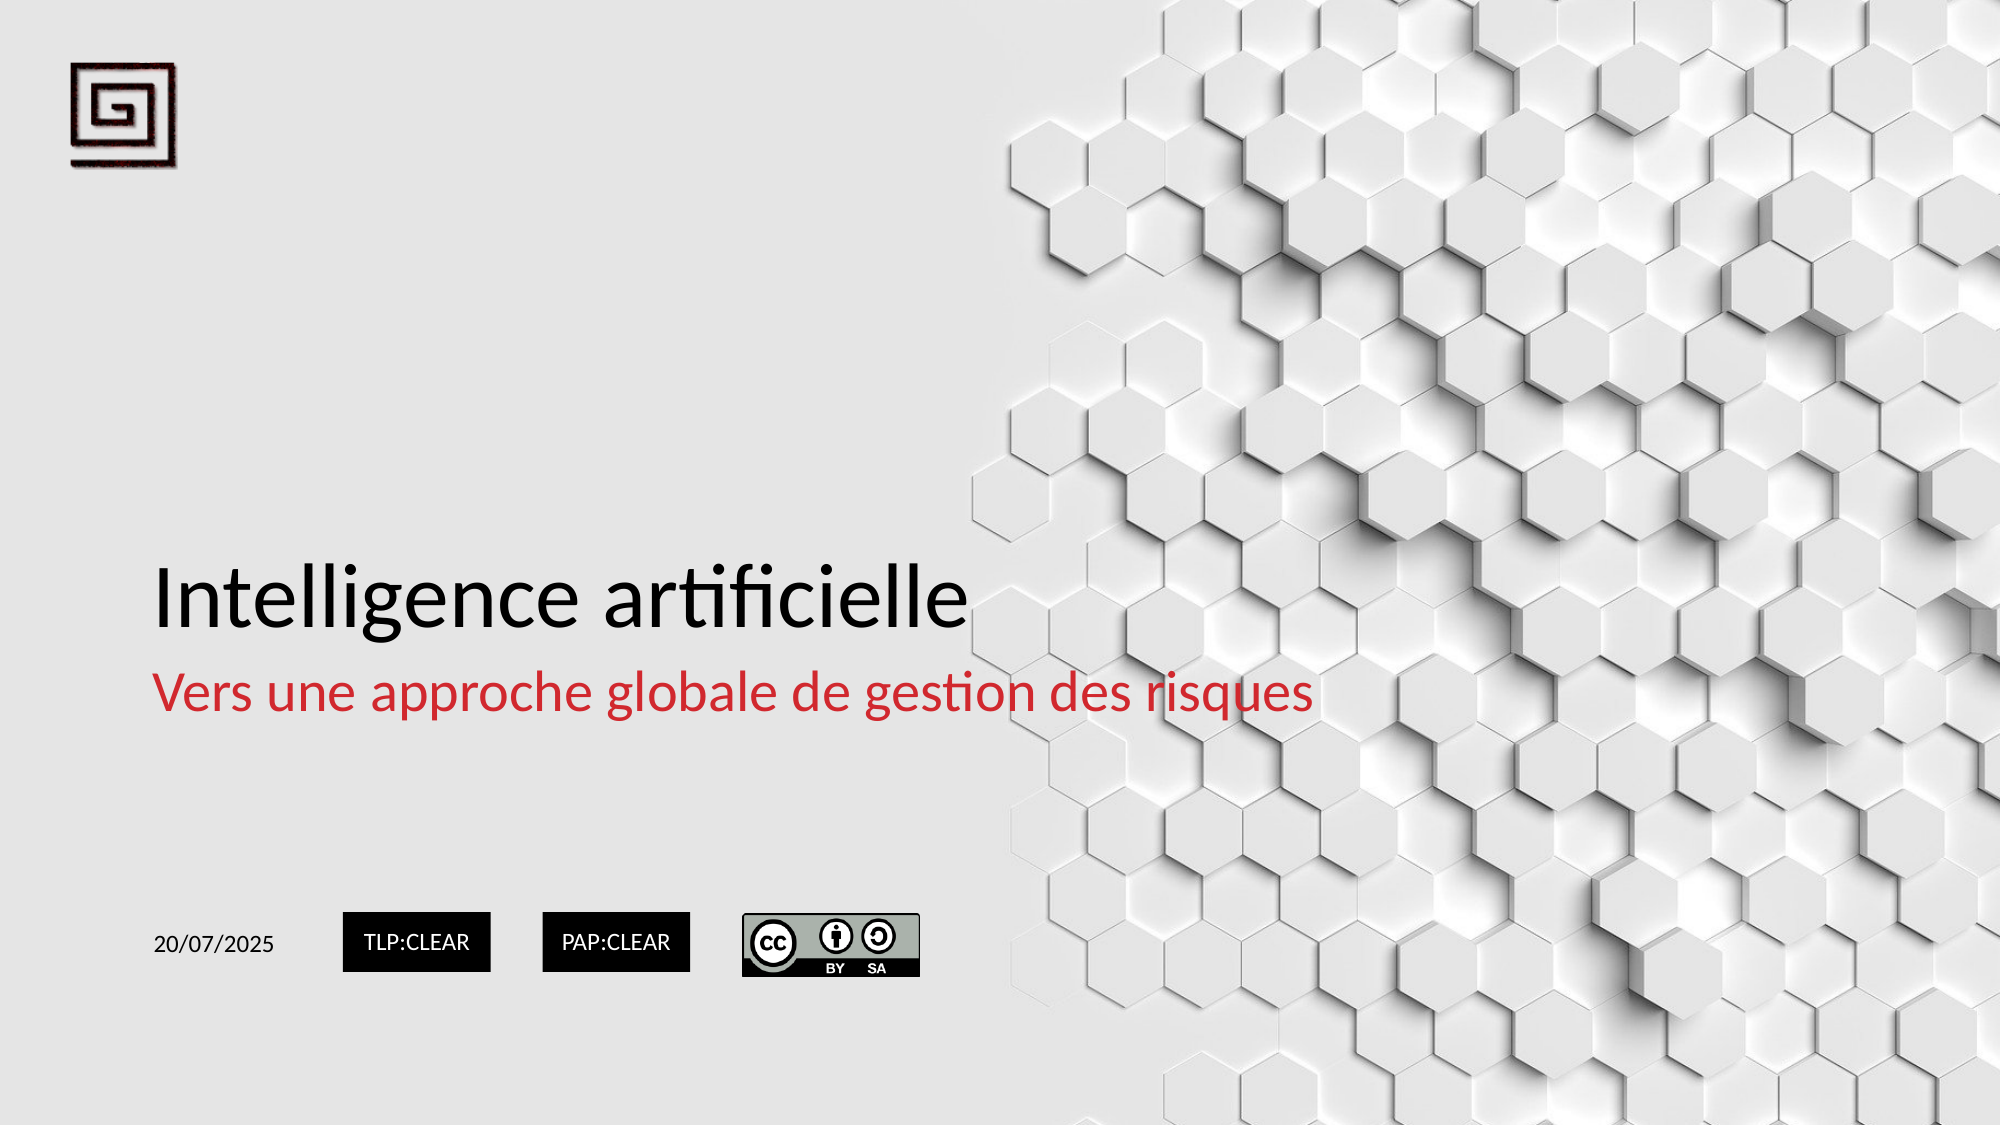

Intelligence artificielle
# Vers une approche globale de gestion des risques
20/07/2025
TLP:CLEAR
PAP:CLEAR